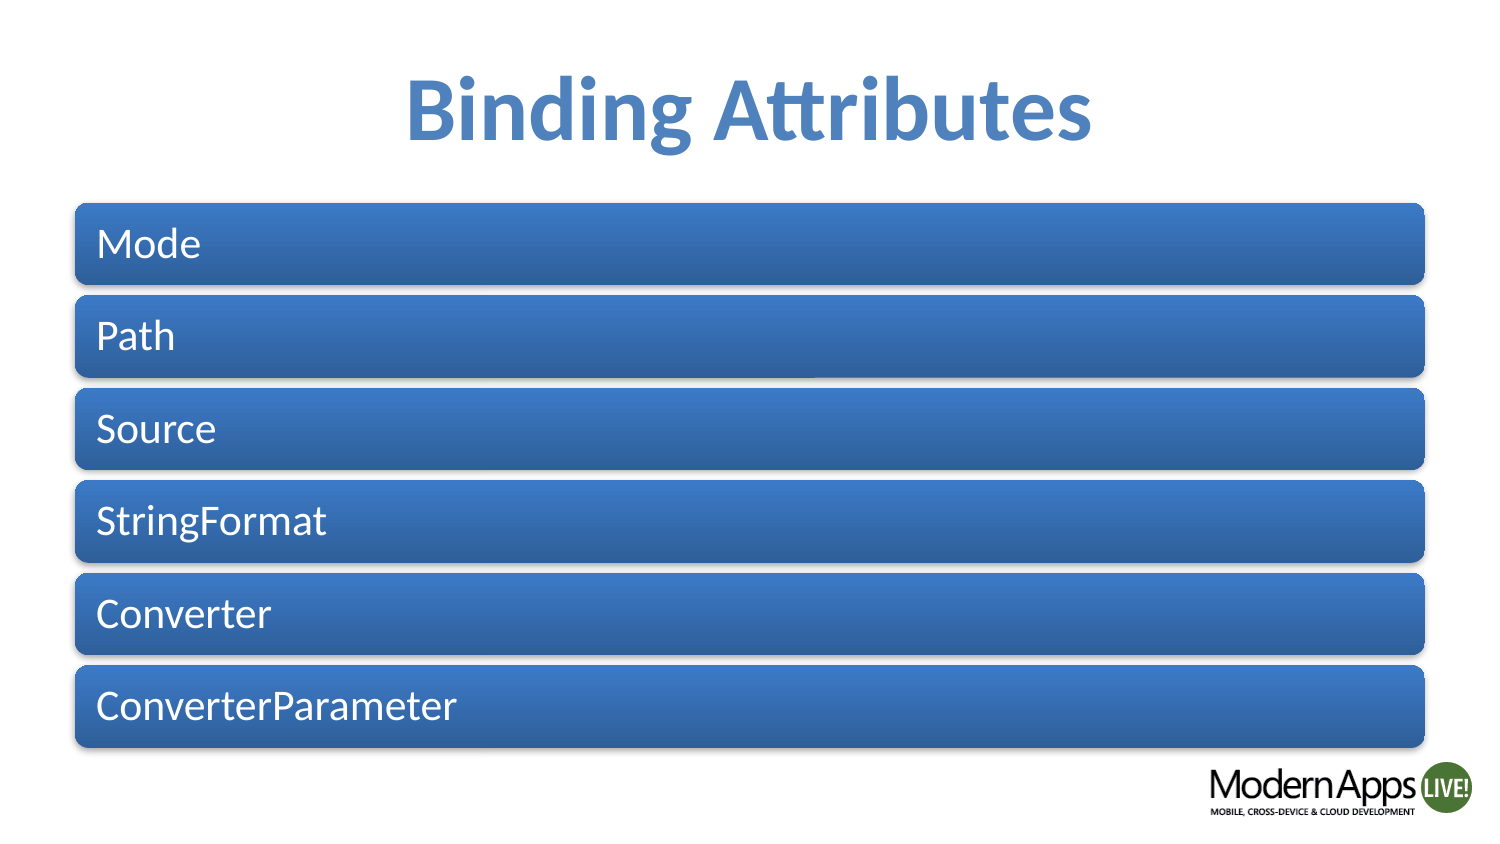

# Binding Attributes
Mode
Path
Source
StringFormat
Converter
ConverterParameter